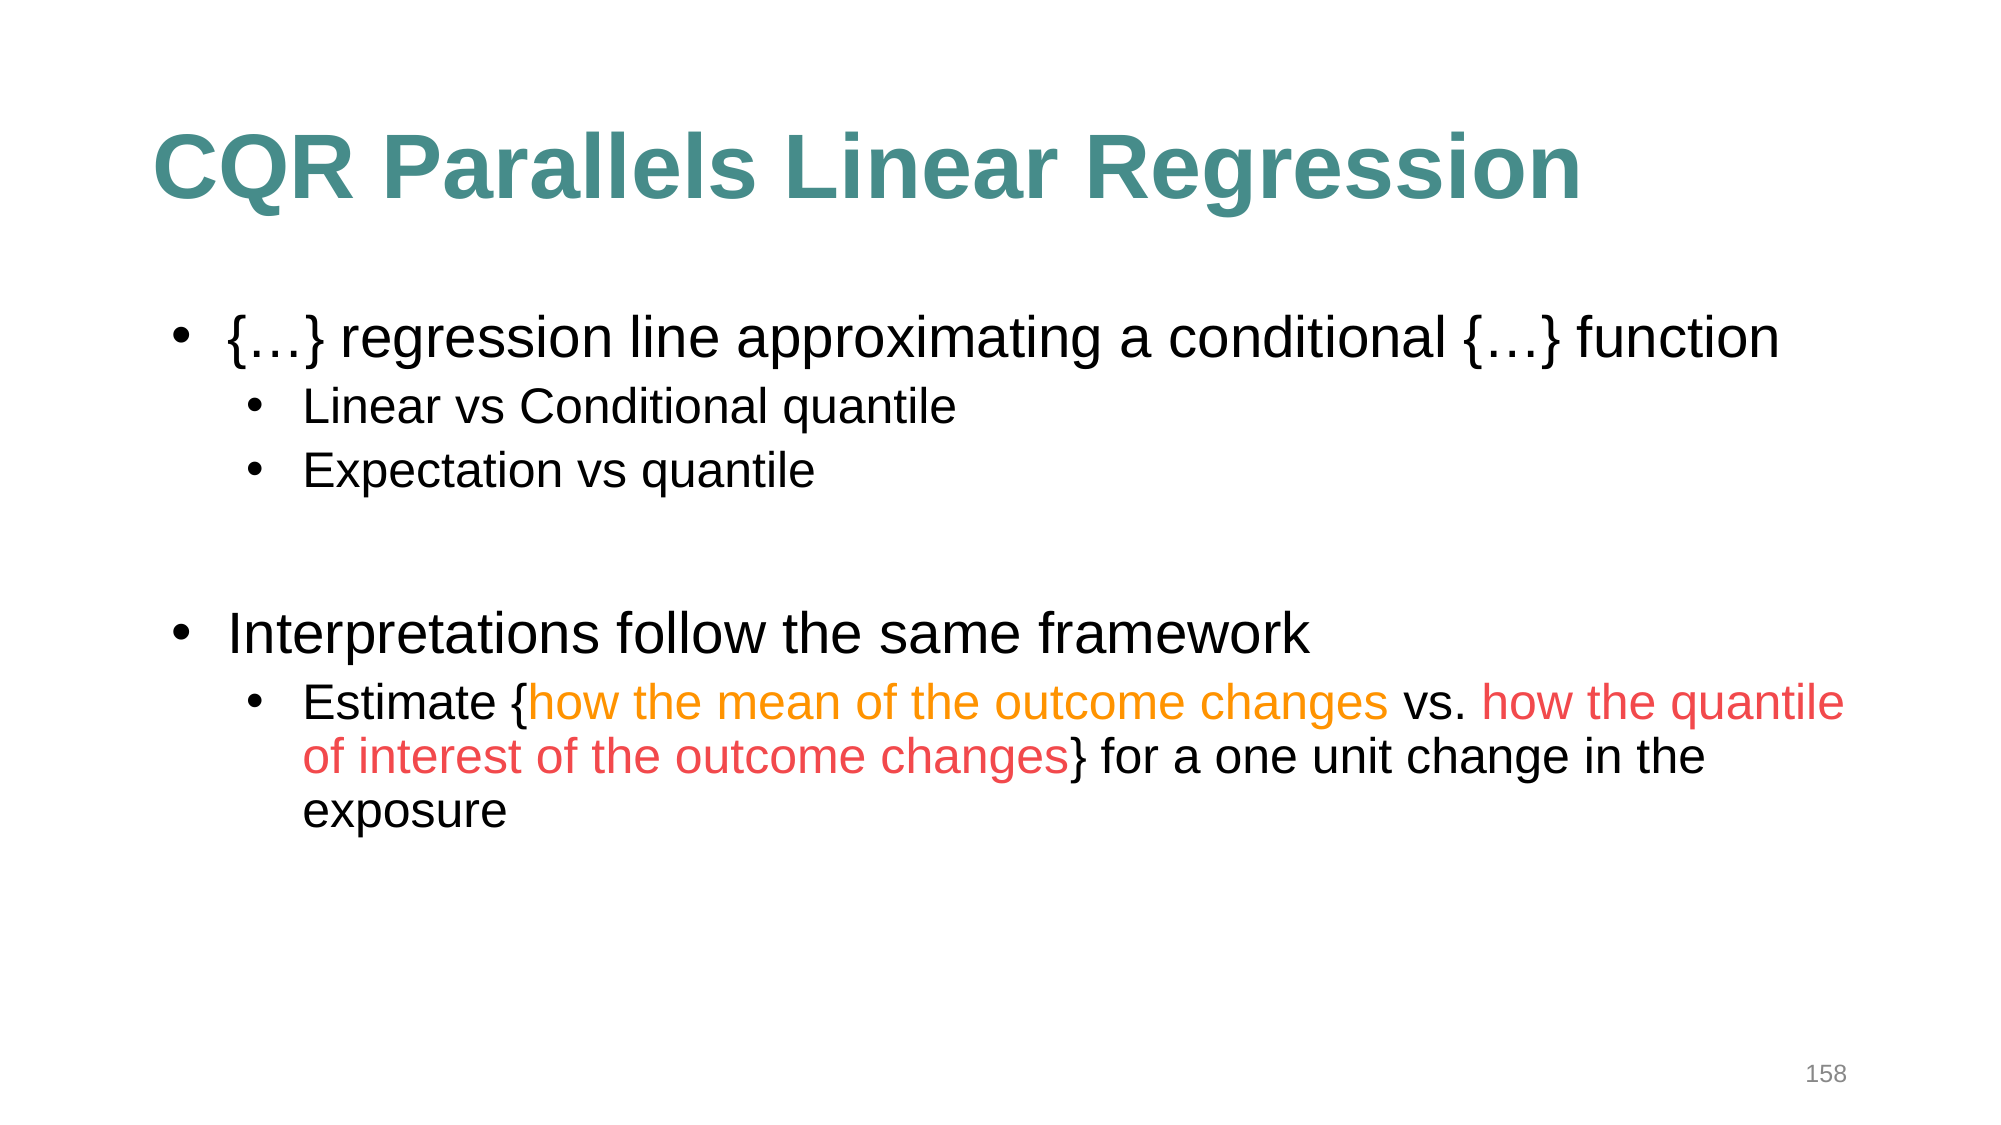

# CQR Parallels Linear Regression
{…} regression line approximating a conditional {…} function
Linear vs Conditional quantile
Expectation vs quantile

Interpretations follow the same framework
Estimate {how the mean of the outcome changes vs. how the quantile of interest of the outcome changes} for a one unit change in the exposure
158